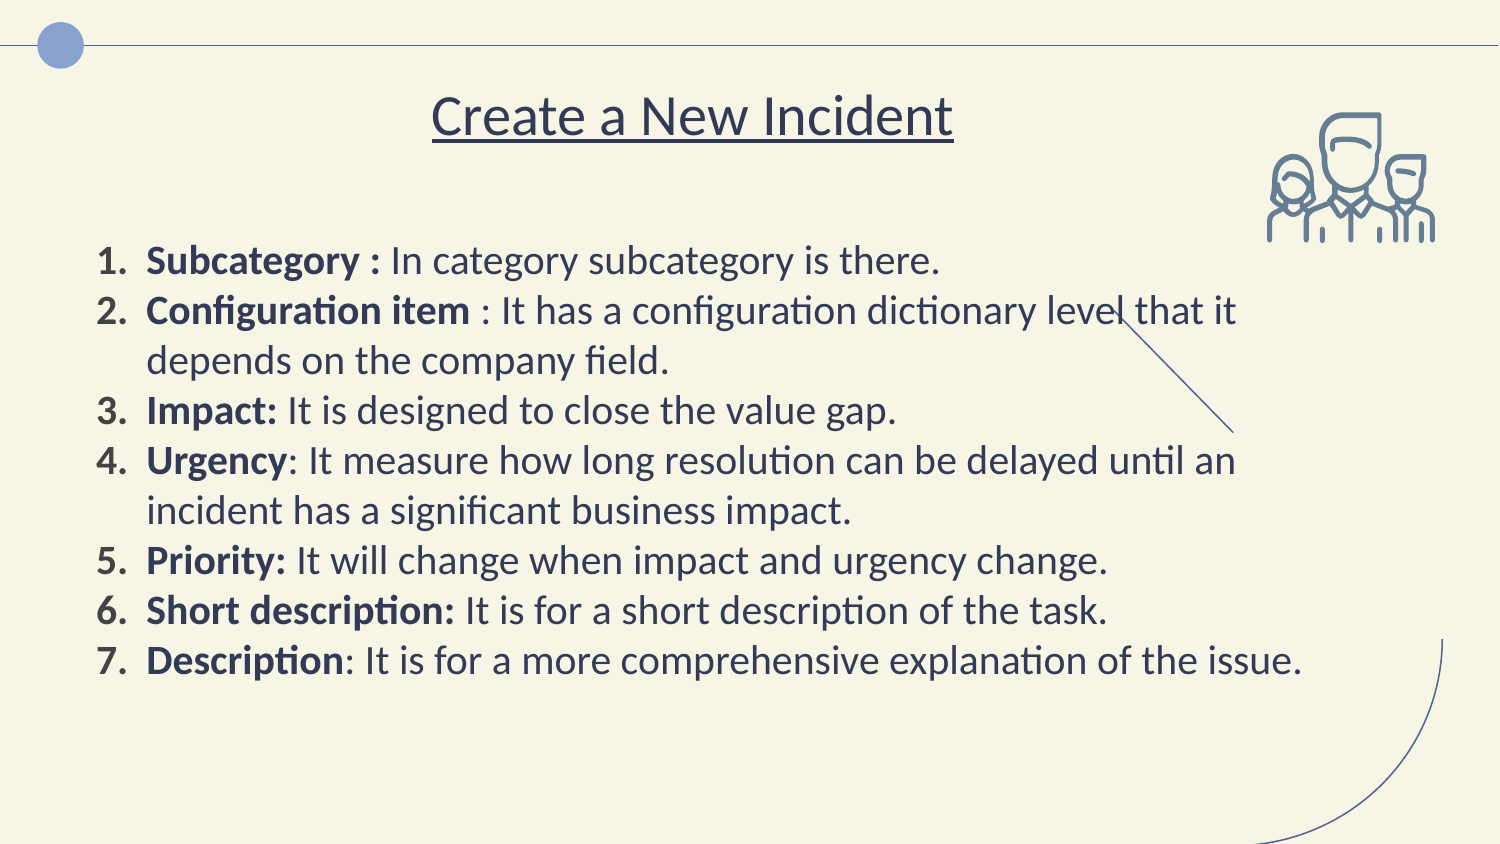

# Create a New Incident

Subcategory : In category subcategory is there.
Configuration item : It has a configuration dictionary level that it depends on the company field.
Impact: It is designed to close the value gap.
Urgency: It measure how long resolution can be delayed until an incident has a significant business impact.
Priority: It will change when impact and urgency change.
Short description: It is for a short description of the task.
Description: It is for a more comprehensive explanation of the issue.